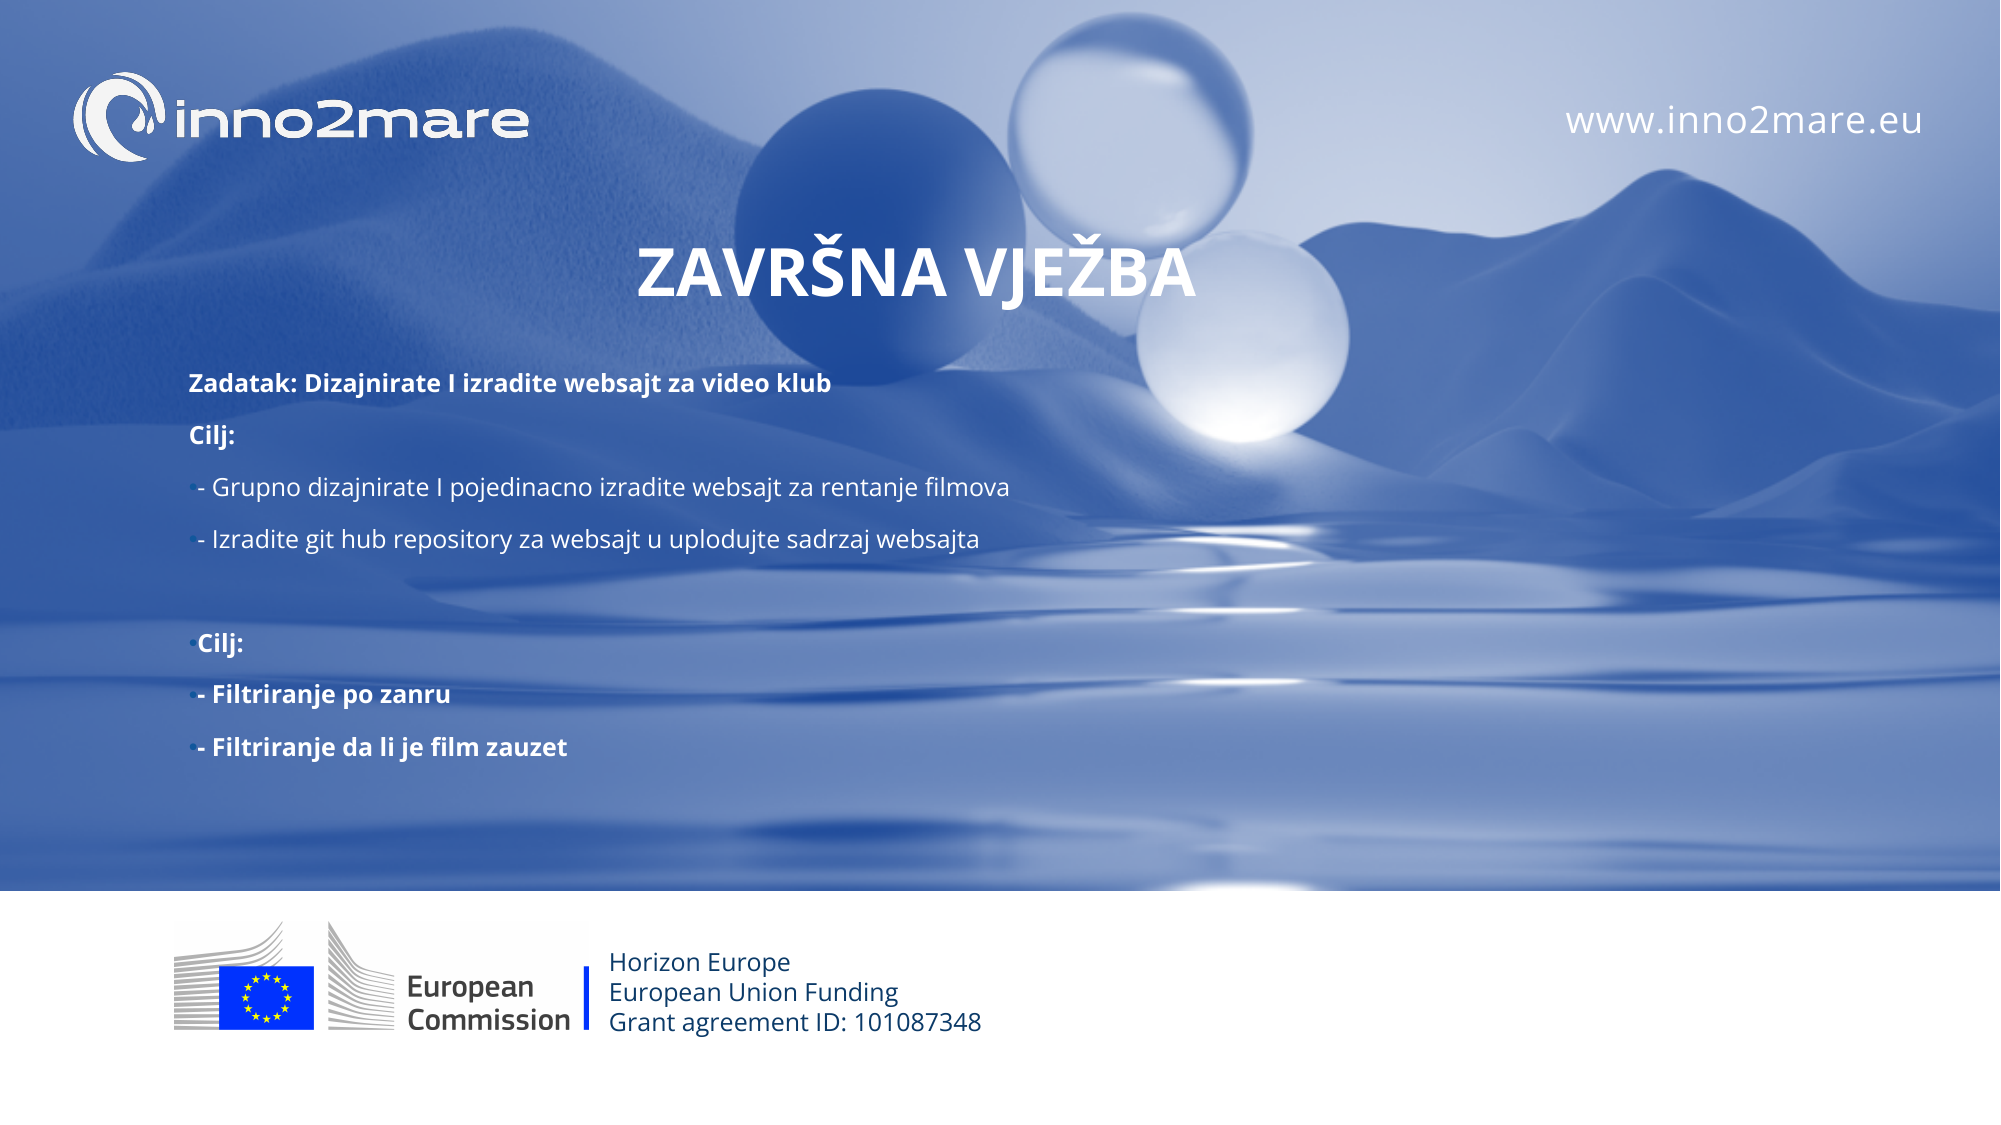

# ZAVRšNA VJEžba
Zadatak: Dizajnirate I izradite websajt za video klub
Cilj:
- Grupno dizajnirate I pojedinacno izradite websajt za rentanje filmova
- Izradite git hub repository za websajt u uplodujte sadrzaj websajta

Cilj:
- Filtriranje po zanru
- Filtriranje da li je film zauzet